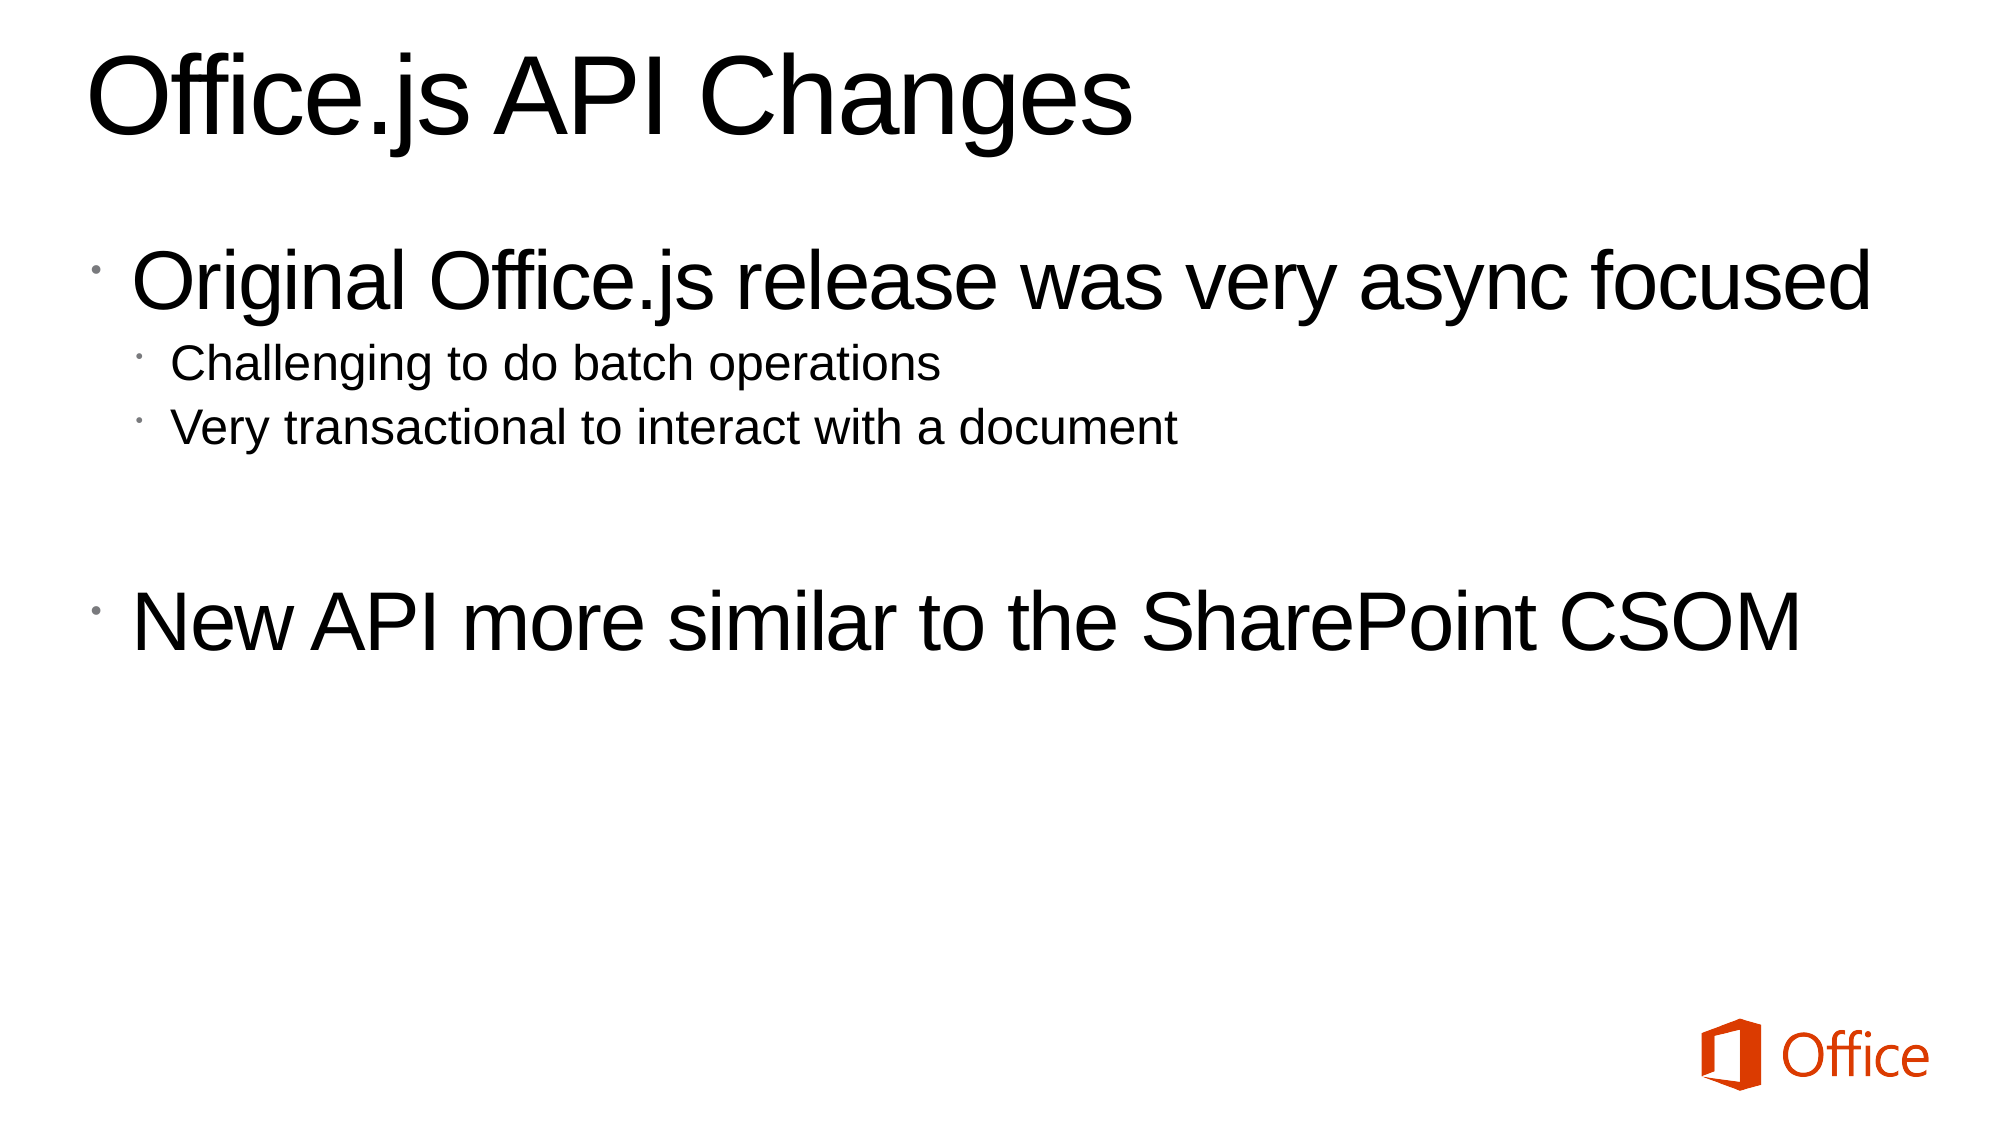

# Office.js API Changes
Original Office.js release was very async focused
Challenging to do batch operations
Very transactional to interact with a document

New API more similar to the SharePoint CSOM